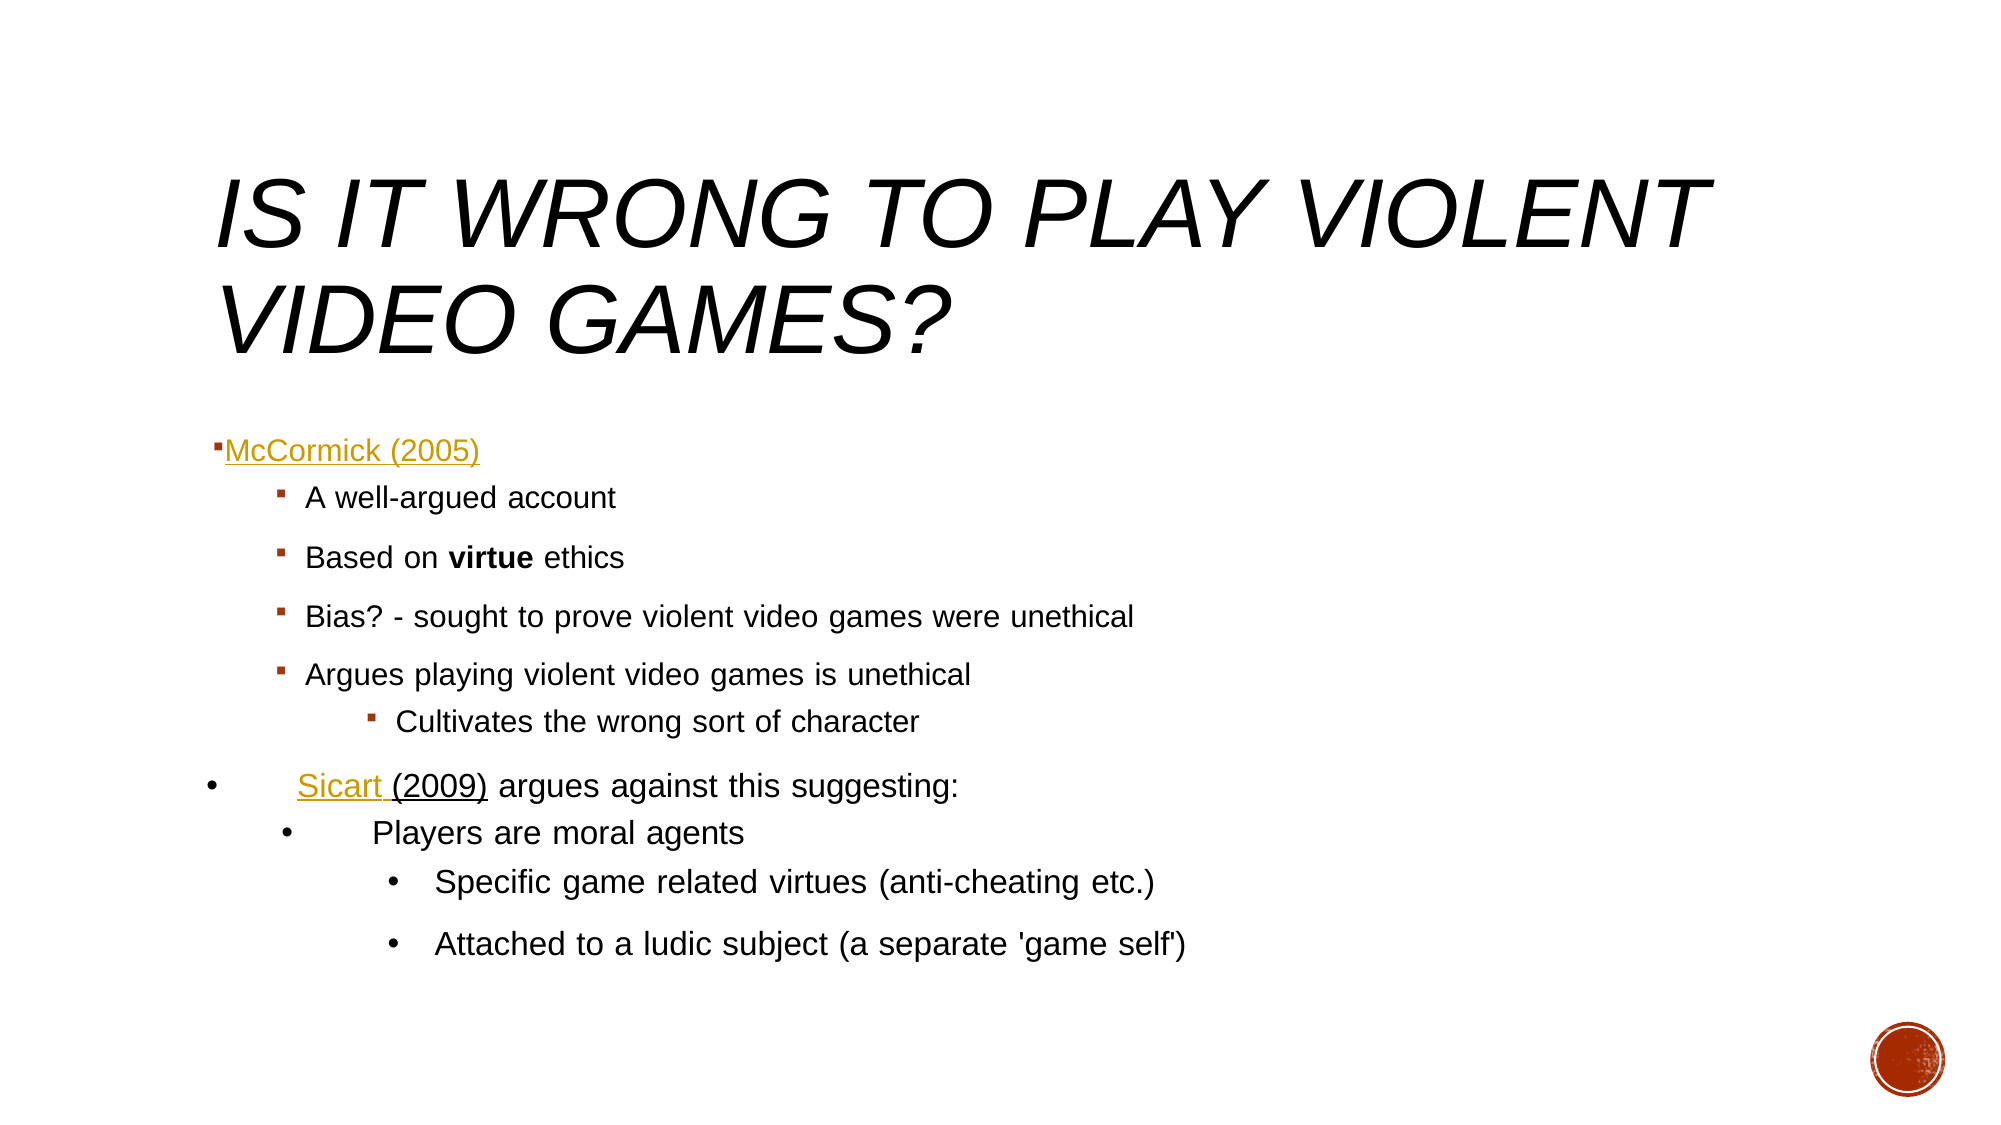

# Is It Wrong to Play Violent Video Games?
McCormick (2005)
A well-argued account
Based on virtue ethics
Bias? - sought to prove violent video games were unethical
Argues playing violent video games is unethical
Cultivates the wrong sort of character
Sicart (2009) argues against this suggesting:
Players are moral agents
Specific game related virtues (anti-cheating etc.)
Attached to a ludic subject (a separate 'game self')